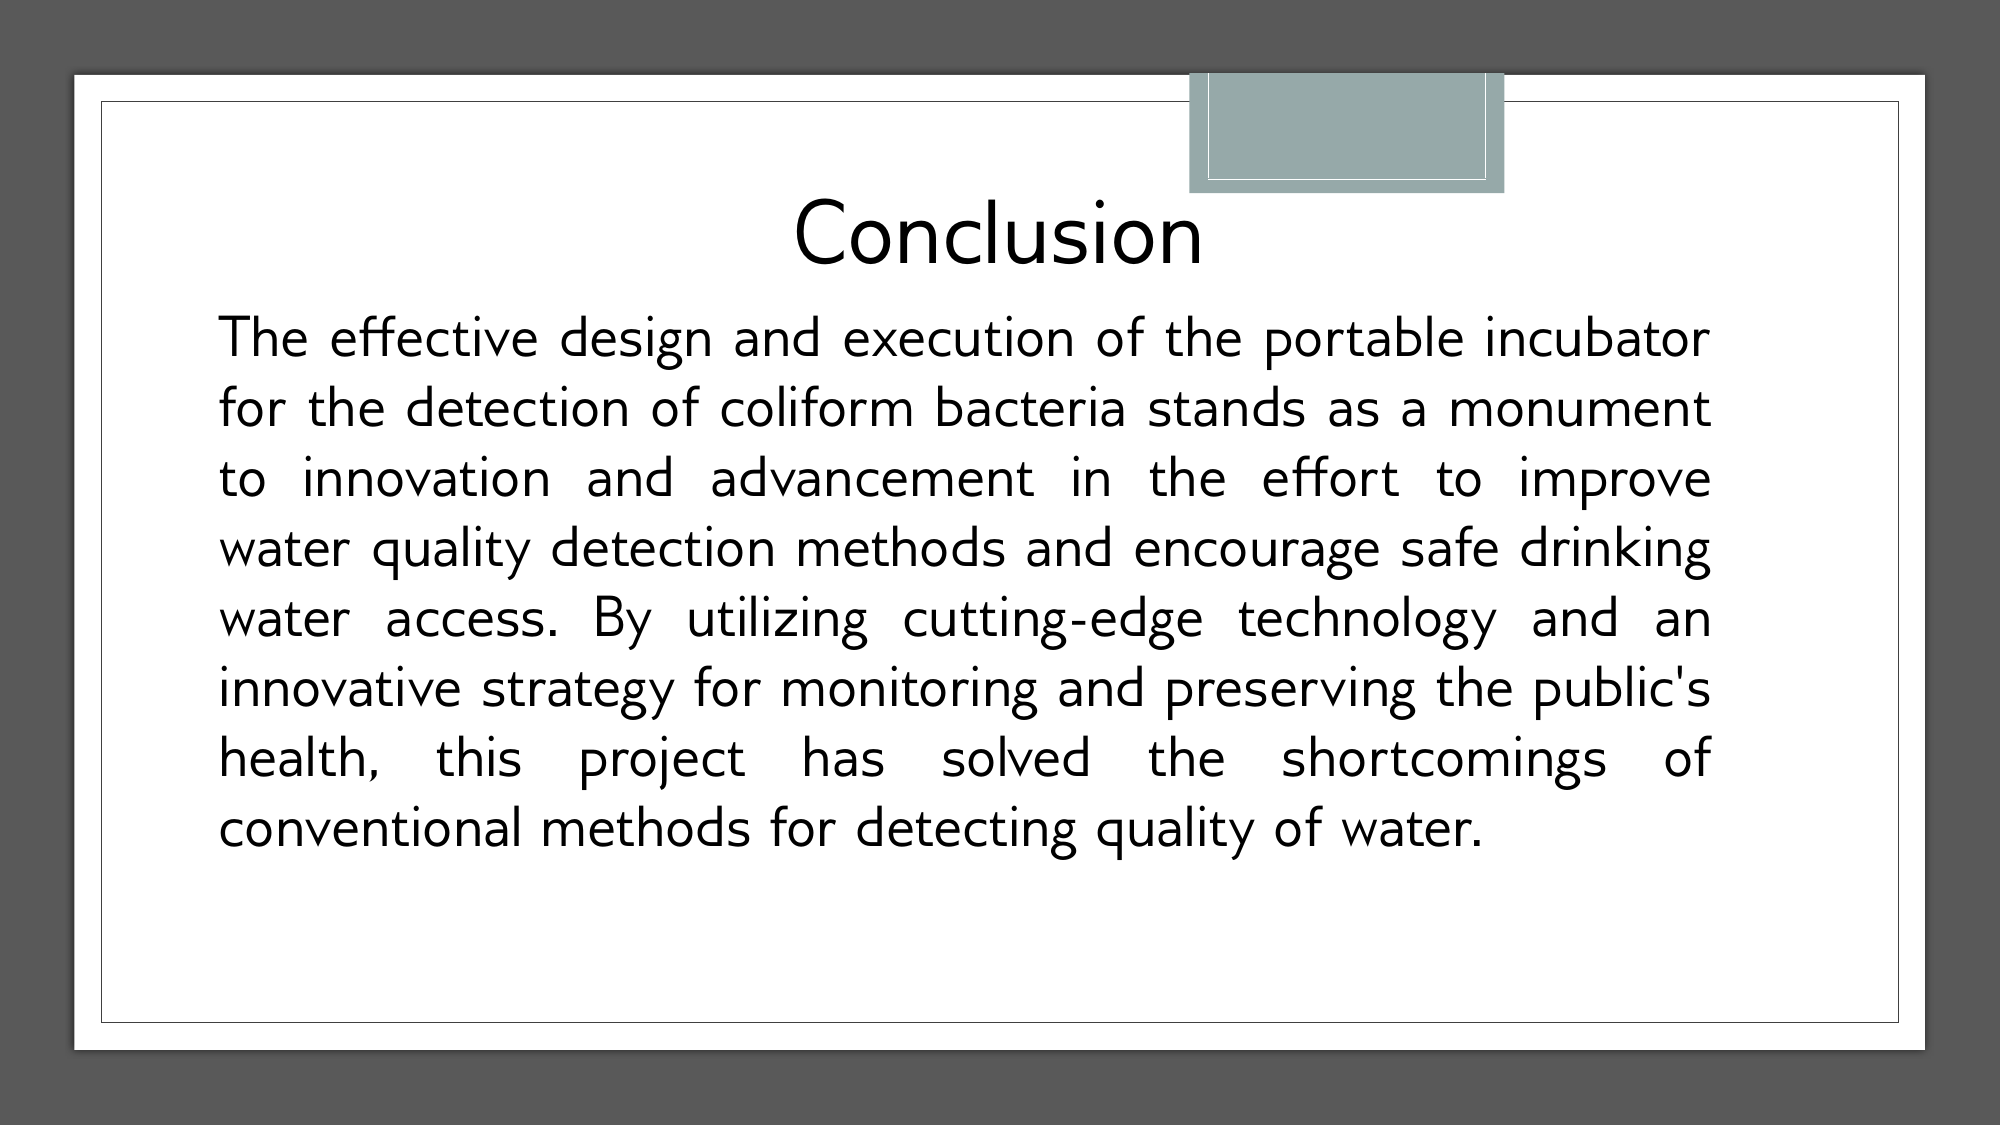

Conclusion
The effective design and execution of the portable incubator for the detection of coliform bacteria stands as a monument to innovation and advancement in the effort to improve water quality detection methods and encourage safe drinking water access. By utilizing cutting-edge technology and an innovative strategy for monitoring and preserving the public's health, this project has solved the shortcomings of conventional methods for detecting quality of water.